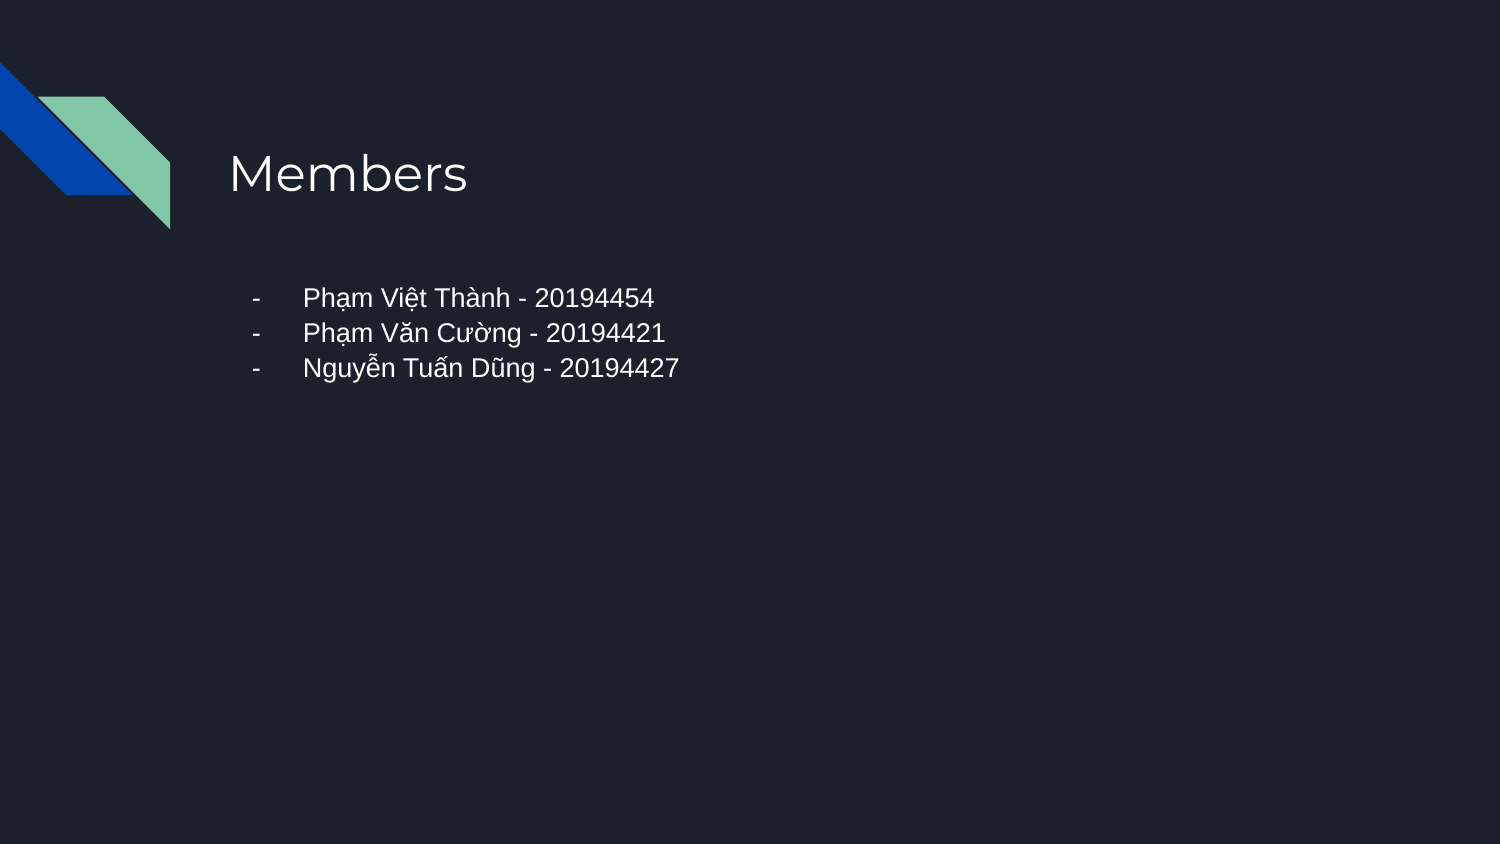

# Members
Phạm Việt Thành - 20194454
Phạm Văn Cường - 20194421
Nguyễn Tuấn Dũng - 20194427